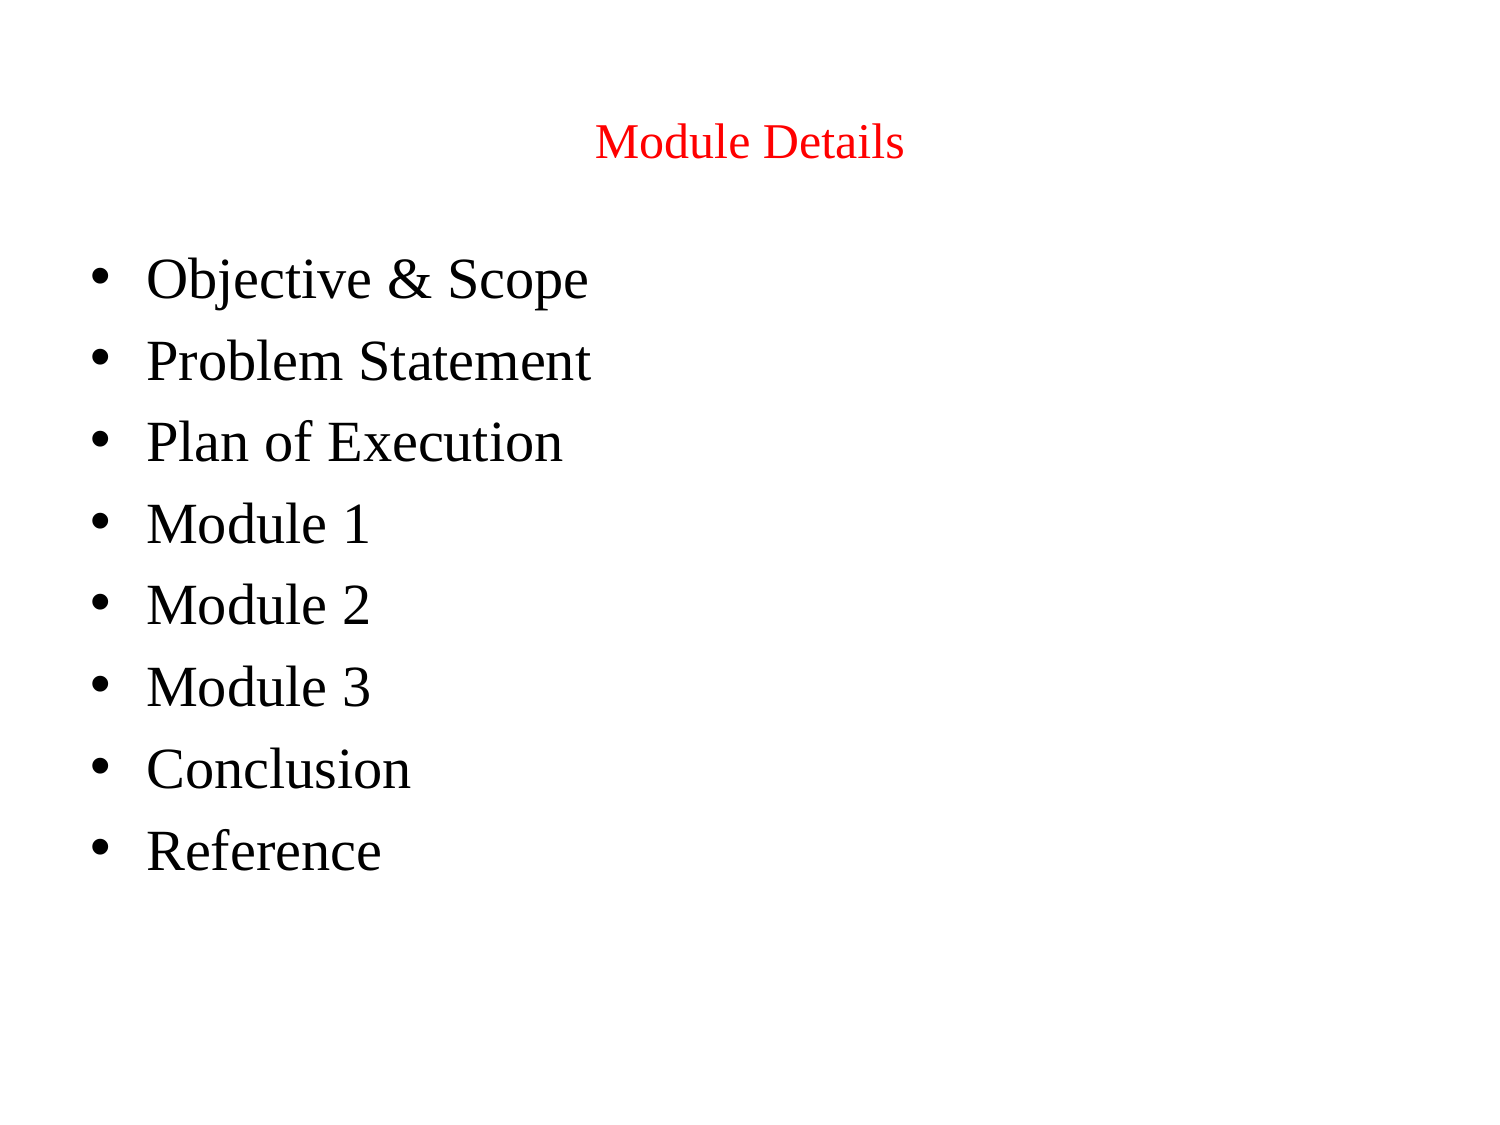

# Module Details
Objective & Scope
Problem Statement
Plan of Execution
Module 1
Module 2
Module 3
Conclusion
Reference